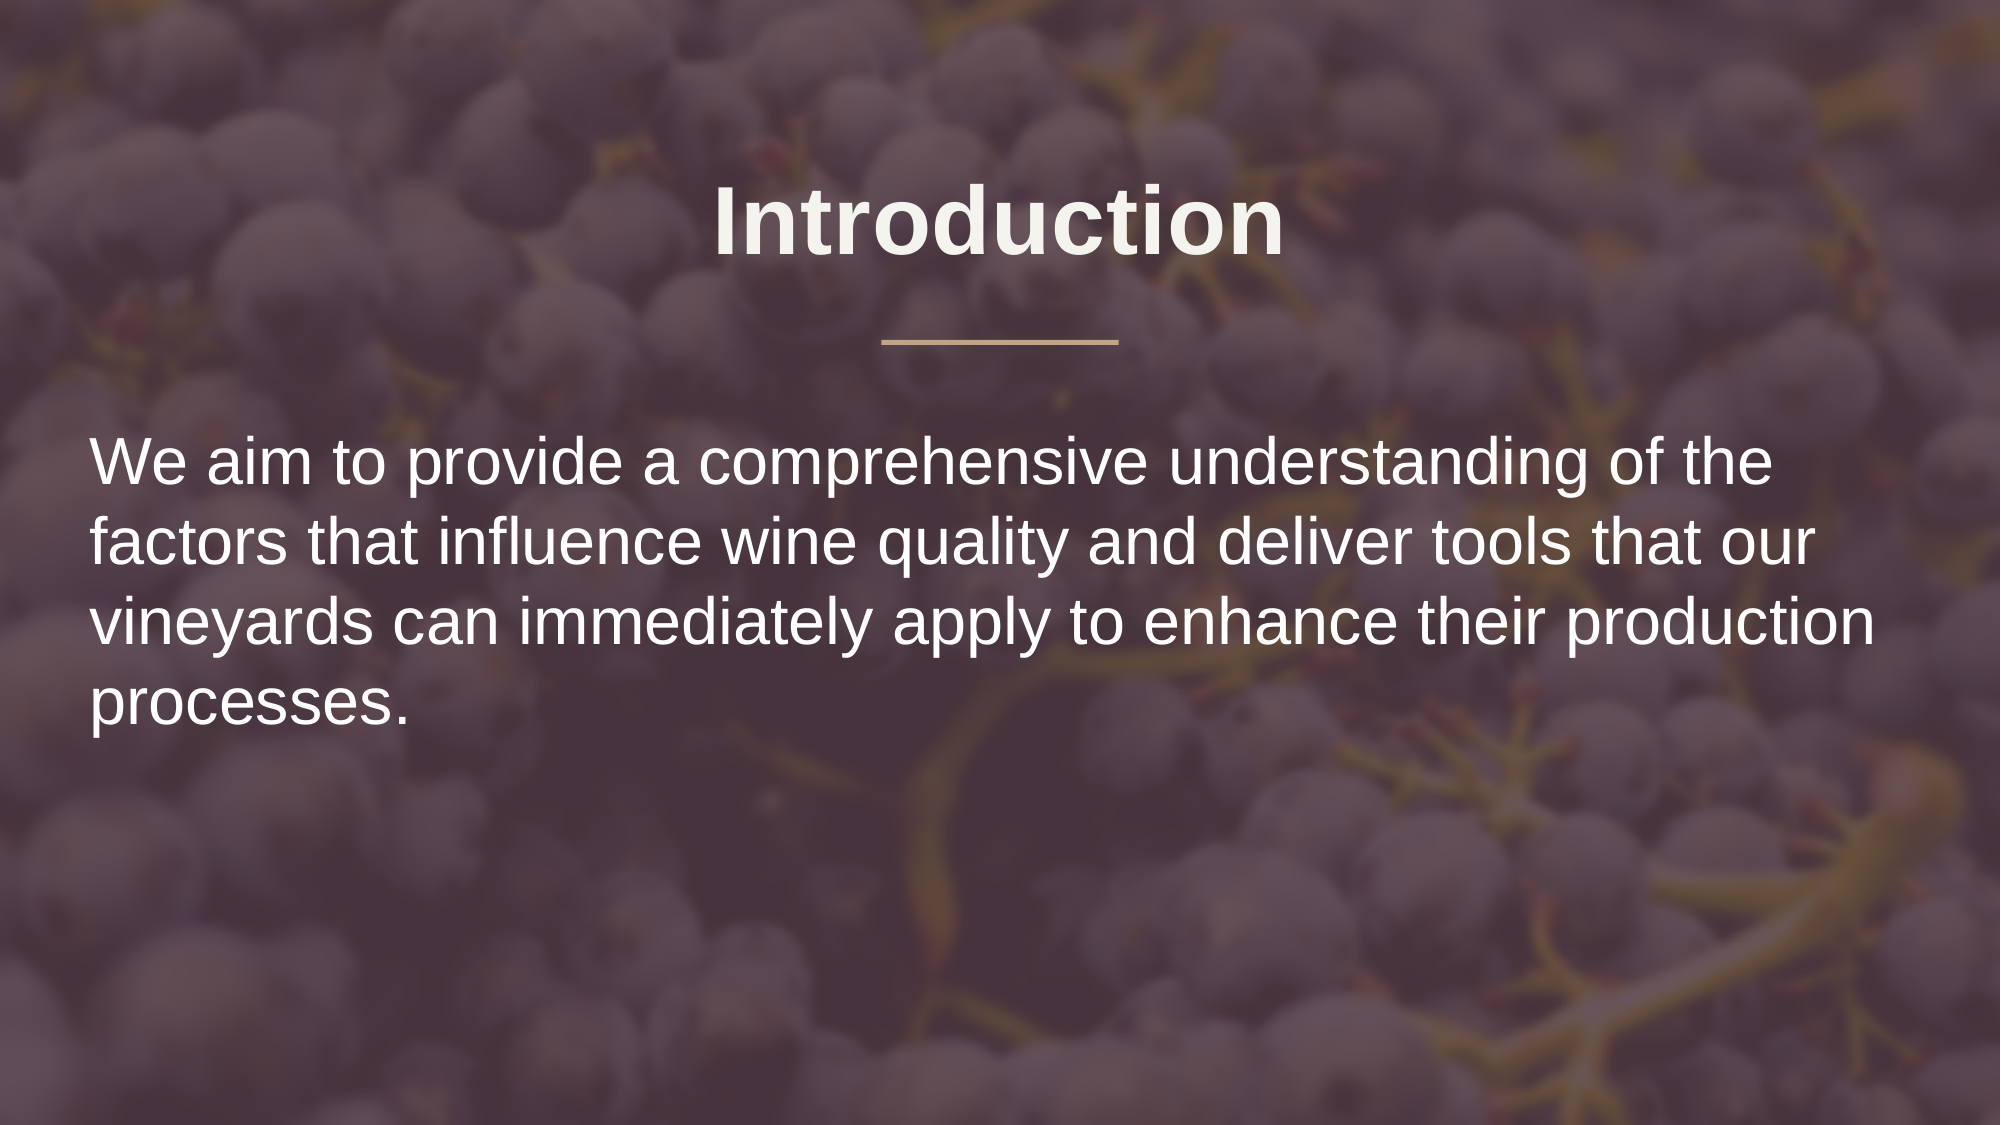

Introduction

We aim to provide a comprehensive understanding of the factors that influence wine quality and deliver tools that our vineyards can immediately apply to enhance their production processes.